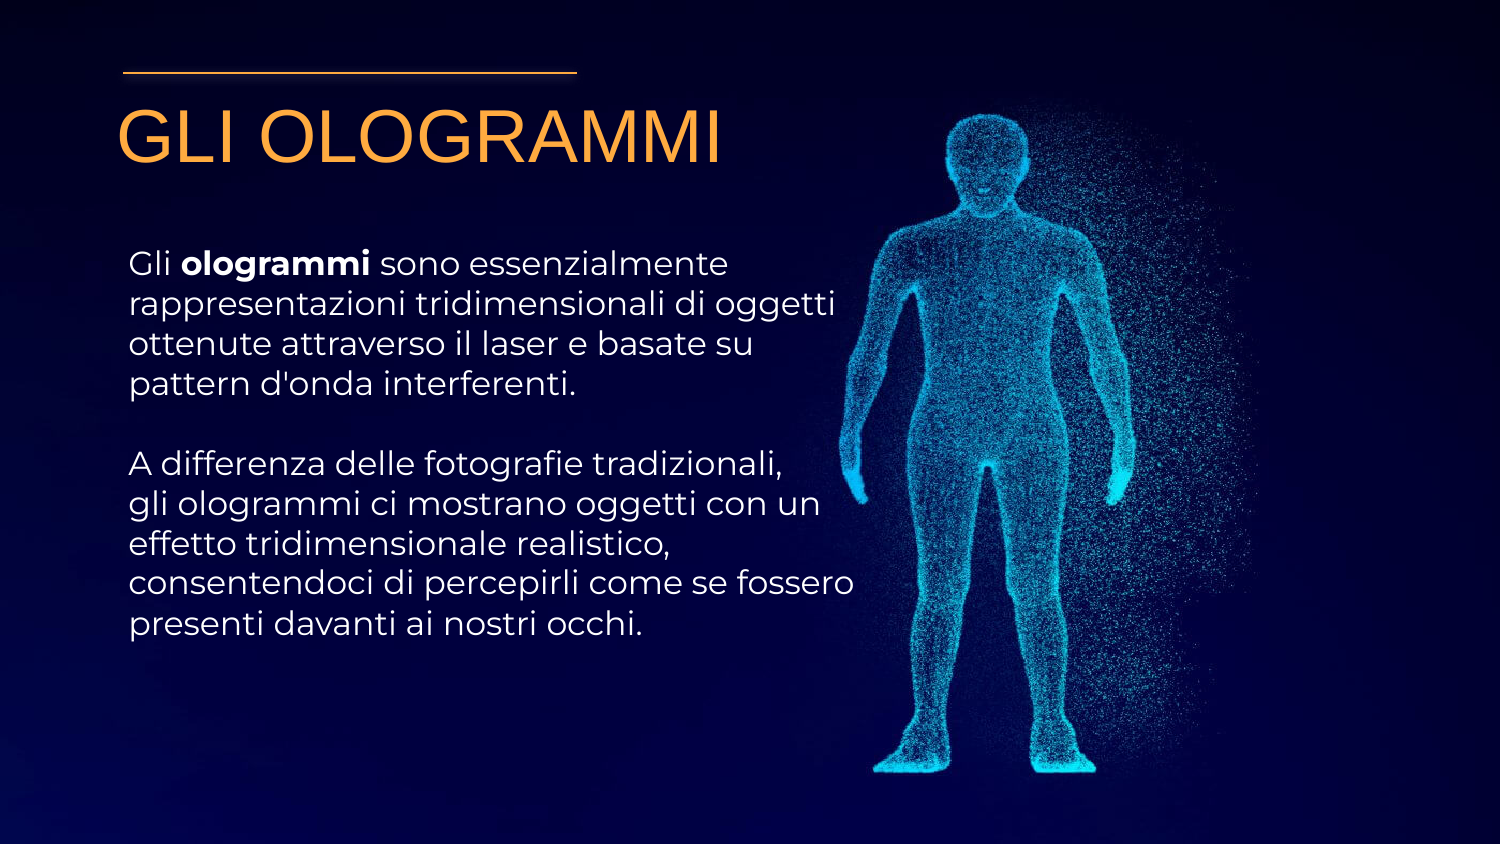

# GLI OLOGRAMMI
Gli ologrammi sono essenzialmente rappresentazioni tridimensionali di oggetti ottenute attraverso il laser e basate su pattern d'onda interferenti.

A differenza delle fotografie tradizionali,
gli ologrammi ci mostrano oggetti con un effetto tridimensionale realistico, consentendoci di percepirli come se fossero presenti davanti ai nostri occhi.